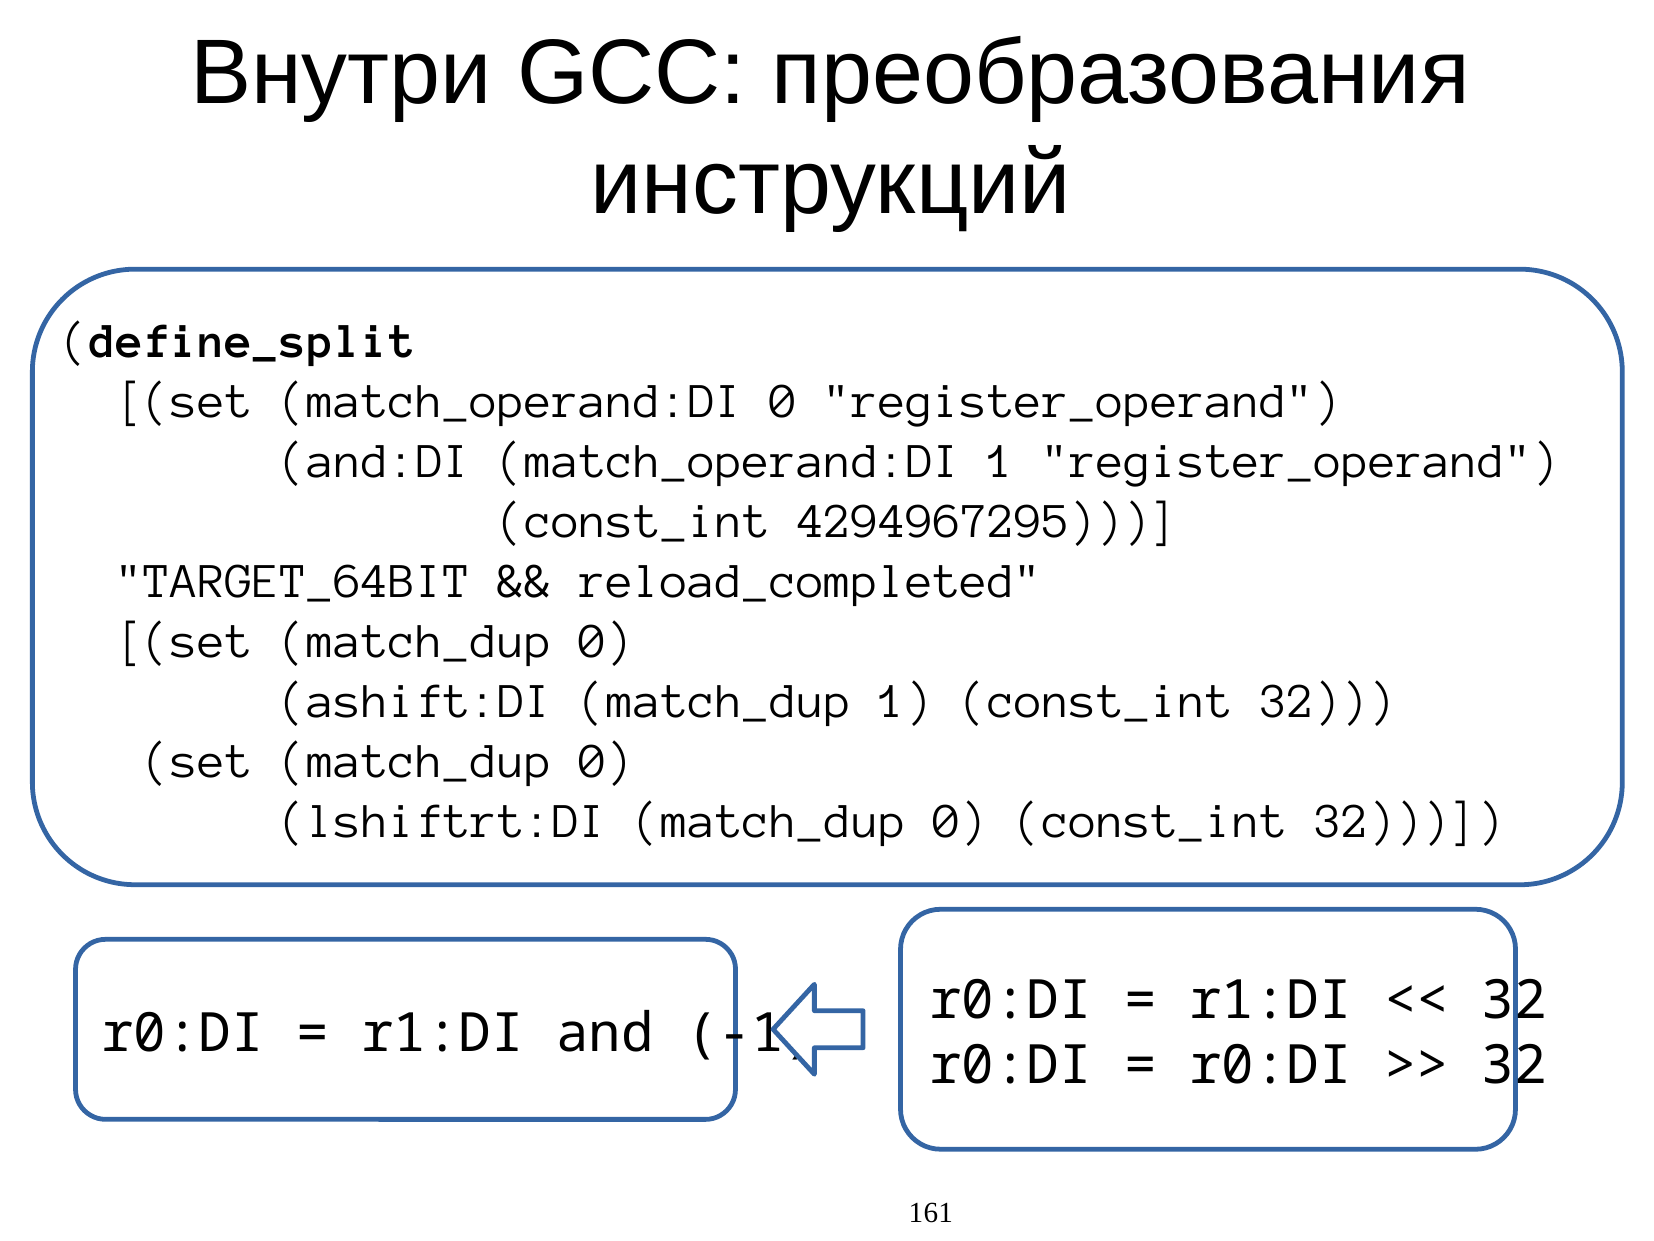

Внутри GCC: преобразования инструкций
(define_split
  [(set (match_operand:DI 0 "register_operand")
        (and:DI (match_operand:DI 1 "register_operand")
                (const_int 4294967295)))]
  "TARGET_64BIT && reload_completed"
  [(set (match_dup 0)
        (ashift:DI (match_dup 1) (const_int 32)))
   (set (match_dup 0)
        (lshiftrt:DI (match_dup 0) (const_int 32)))])
r0:DI = r1:DI << 32
r0:DI = r0:DI >> 32
r0:DI = r1:DI and (-1)

161